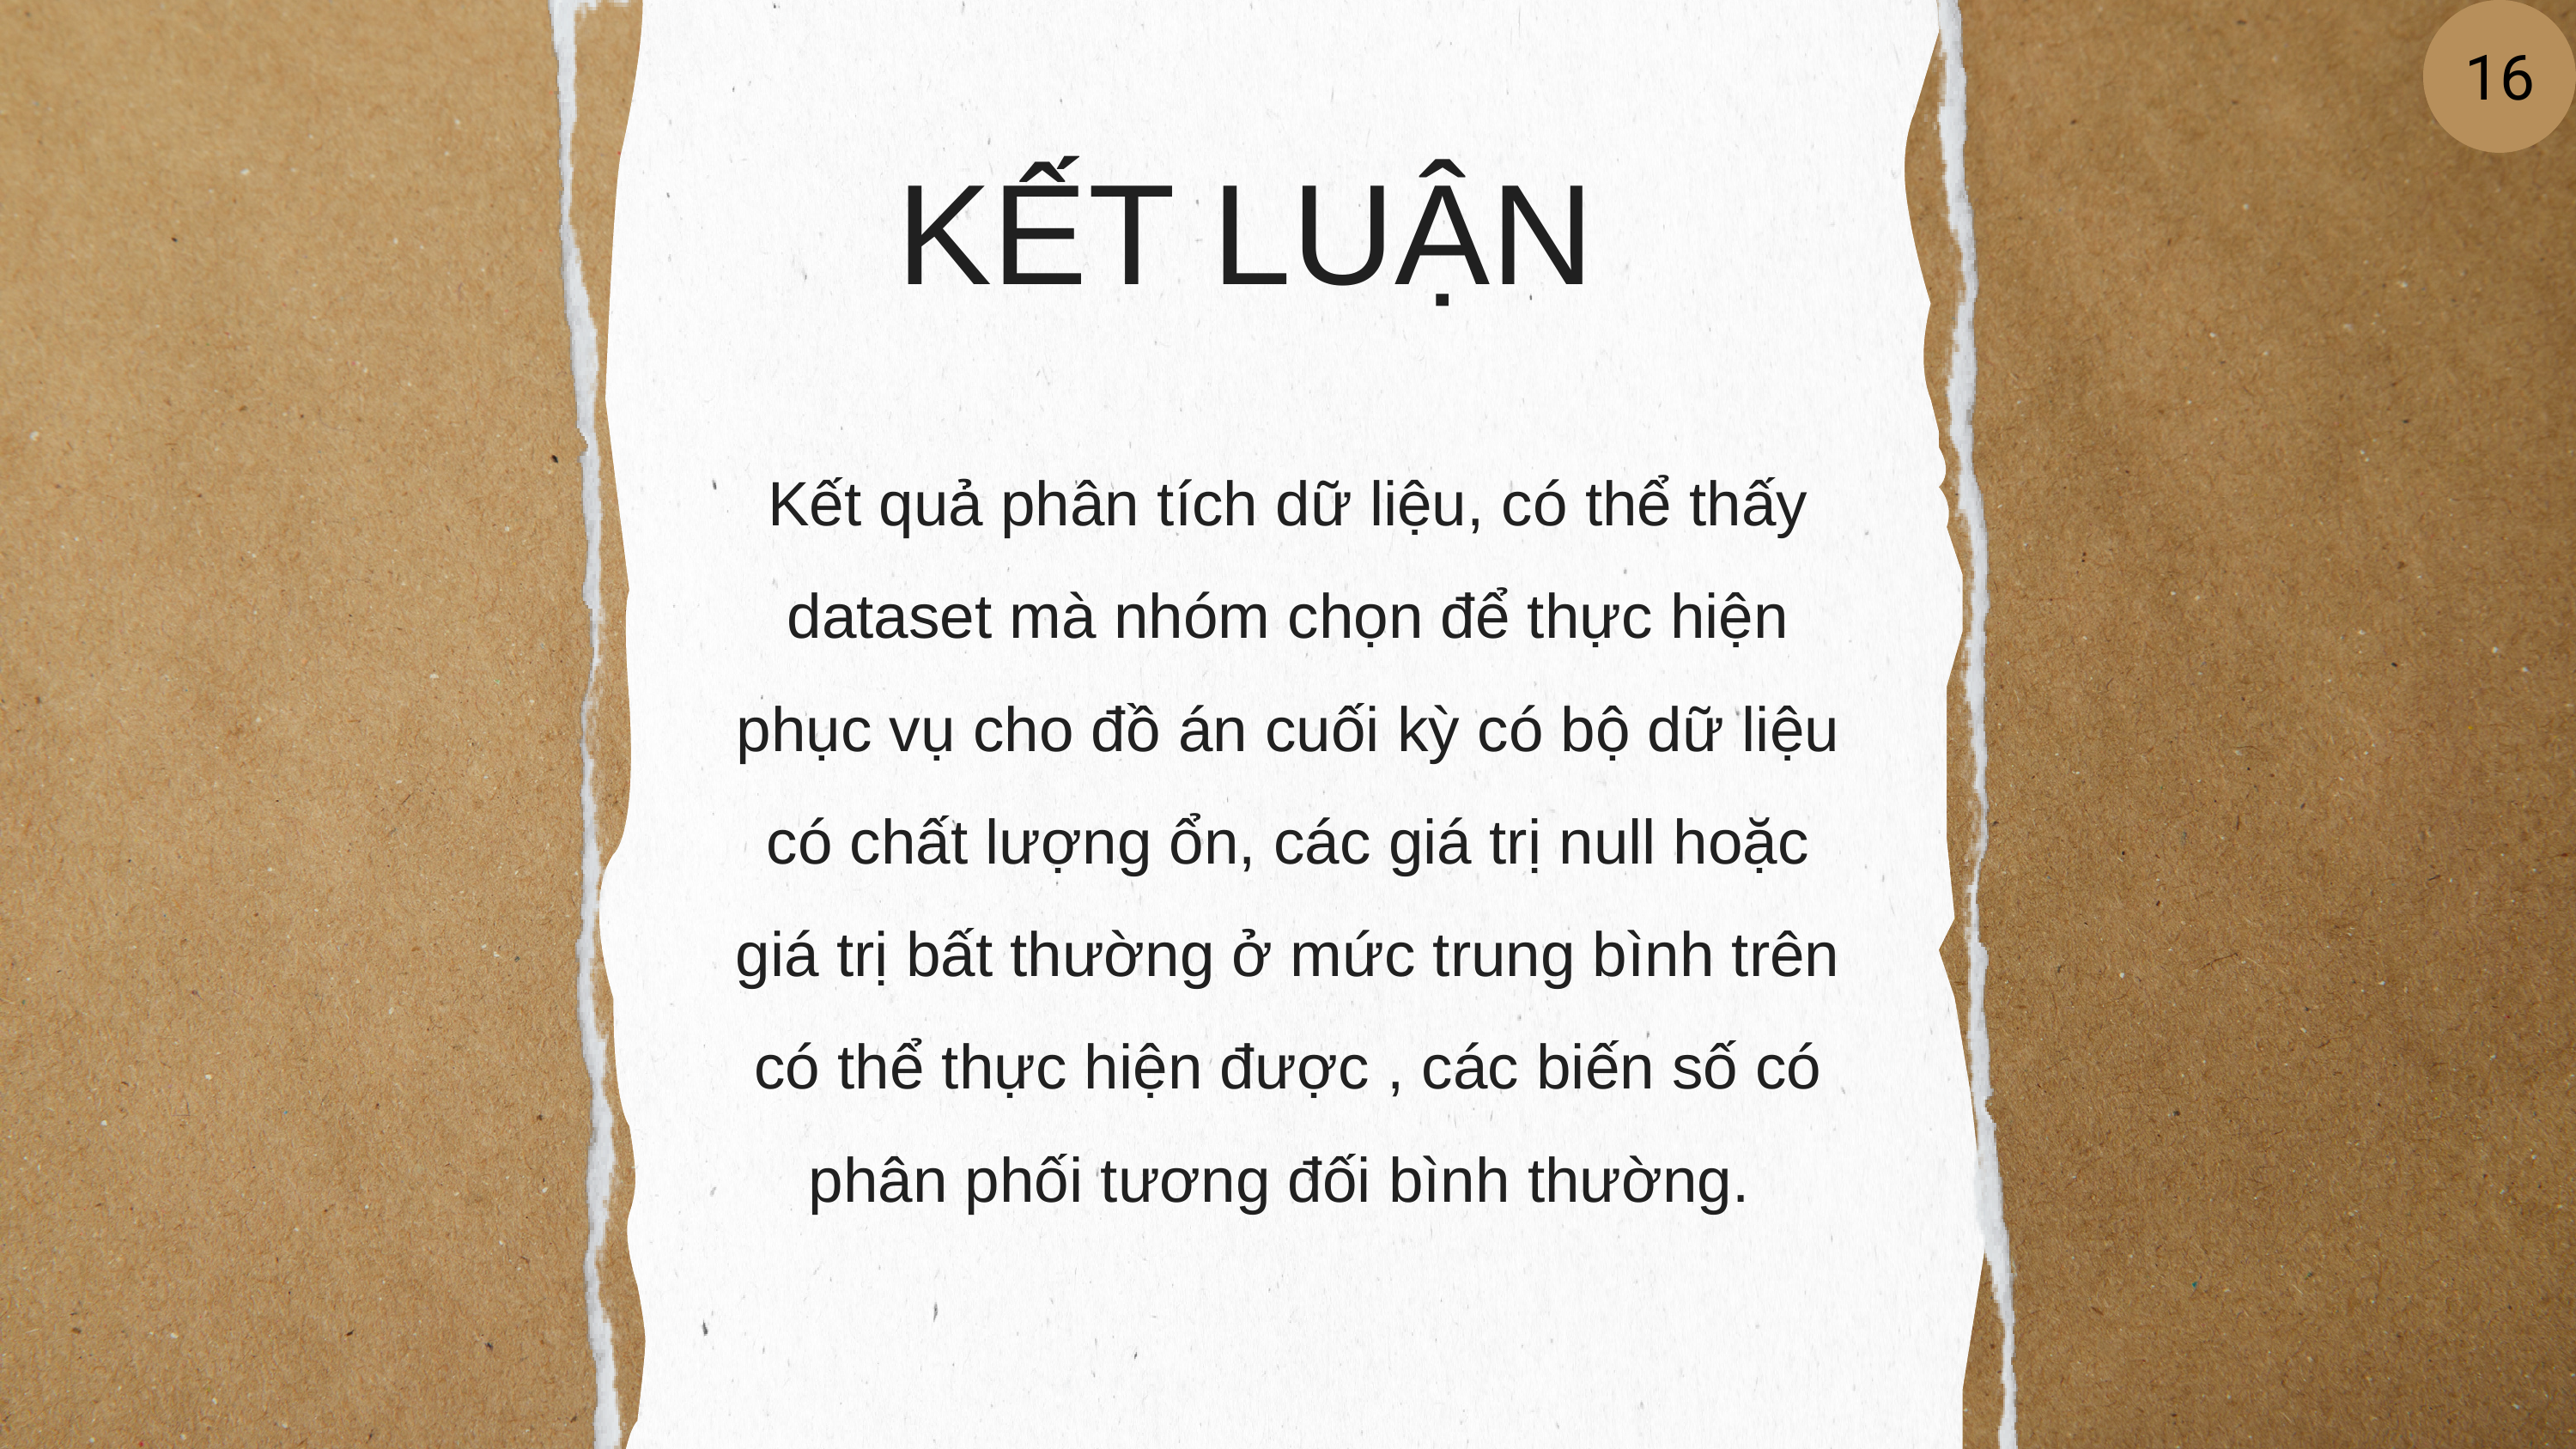

16

KẾT LUẬN
Kết quả phân tích dữ liệu, có thể thấy dataset mà nhóm chọn để thực hiện phục vụ cho đồ án cuối kỳ có bộ dữ liệu có chất lượng ổn, các giá trị null hoặc giá trị bất thường ở mức trung bình trên có thể thực hiện được , các biến số có phân phối tương đối bình thường.